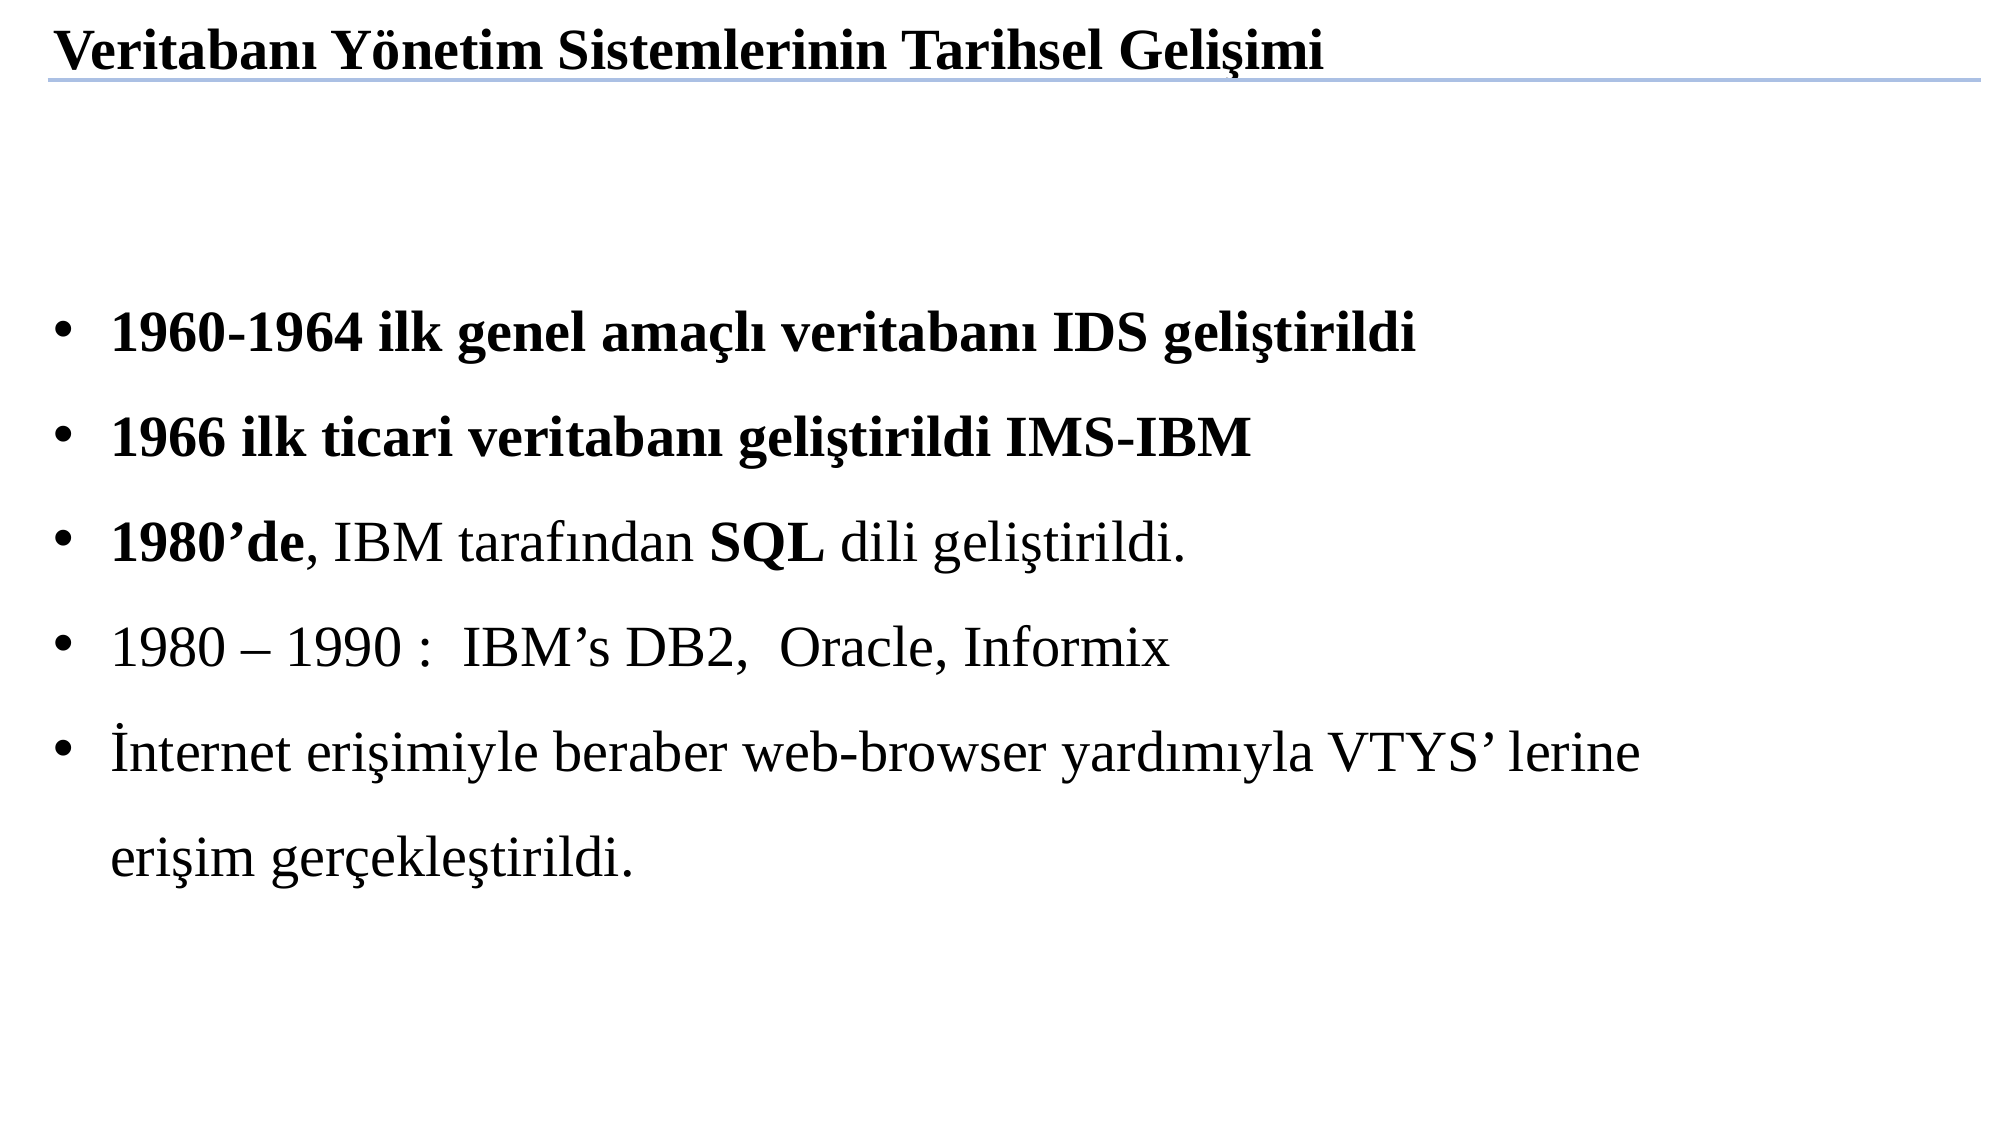

Veritabanı Yönetim Sistemlerinin Tarihsel Gelişimi
1960-1964 ilk genel amaçlı veritabanı IDS geliştirildi
1966 ilk ticari veritabanı geliştirildi IMS-IBM
1980’de, IBM tarafından SQL dili geliştirildi.
1980 – 1990 :  IBM’s DB2,  Oracle, Informix
İnternet erişimiyle beraber web-browser yardımıyla VTYS’ lerine erişim gerçekleştirildi.